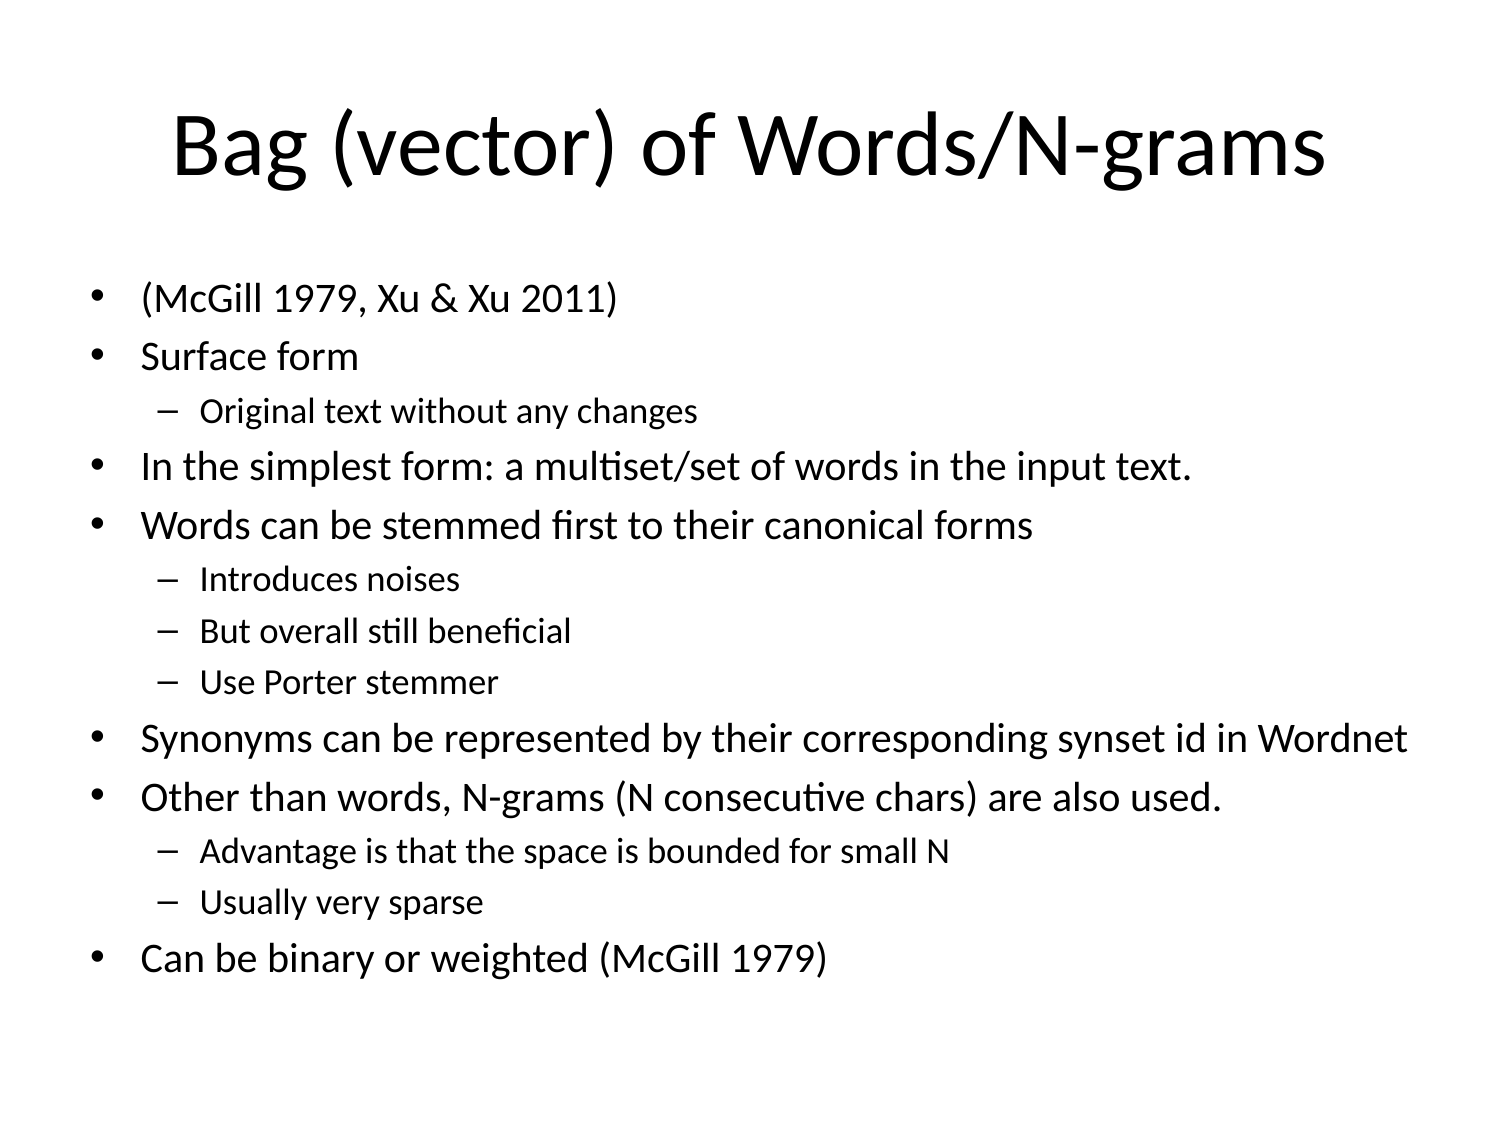

# Bag (vector) of Words/N-grams
(McGill 1979, Xu & Xu 2011)
Surface form
Original text without any changes
In the simplest form: a multiset/set of words in the input text.
Words can be stemmed first to their canonical forms
Introduces noises
But overall still beneficial
Use Porter stemmer
Synonyms can be represented by their corresponding synset id in Wordnet
Other than words, N-grams (N consecutive chars) are also used.
Advantage is that the space is bounded for small N
Usually very sparse
Can be binary or weighted (McGill 1979)